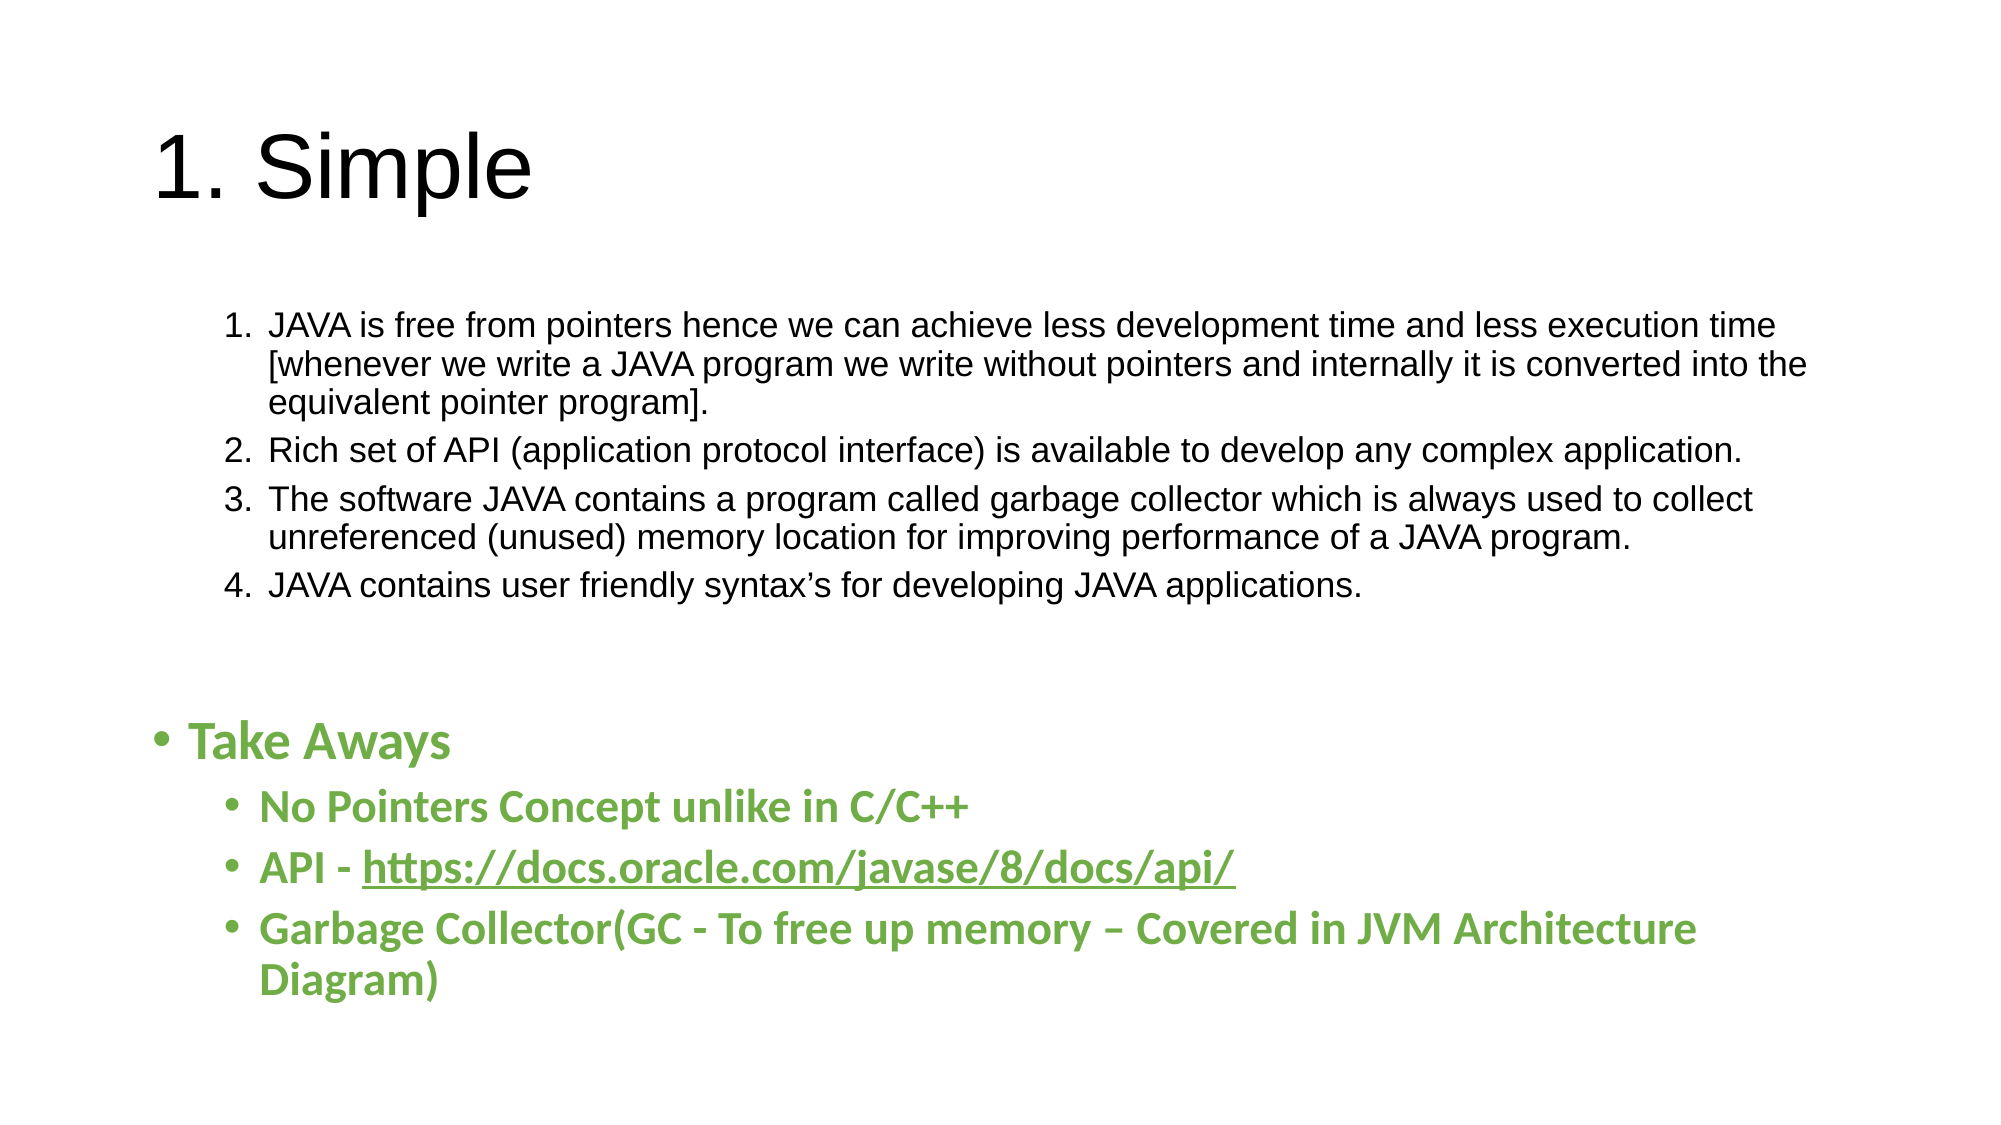

# 1. Simple
JAVA is free from pointers hence we can achieve less development time and less execution time [whenever we write a JAVA program we write without pointers and internally it is converted into the equivalent pointer program].
Rich set of API (application protocol interface) is available to develop any complex application.
The software JAVA contains a program called garbage collector which is always used to collect unreferenced (unused) memory location for improving performance of a JAVA program.
JAVA contains user friendly syntax’s for developing JAVA applications.

Take Aways
No Pointers Concept unlike in C/C++
API - https://docs.oracle.com/javase/8/docs/api/
Garbage Collector(GC - To free up memory – Covered in JVM Architecture Diagram)